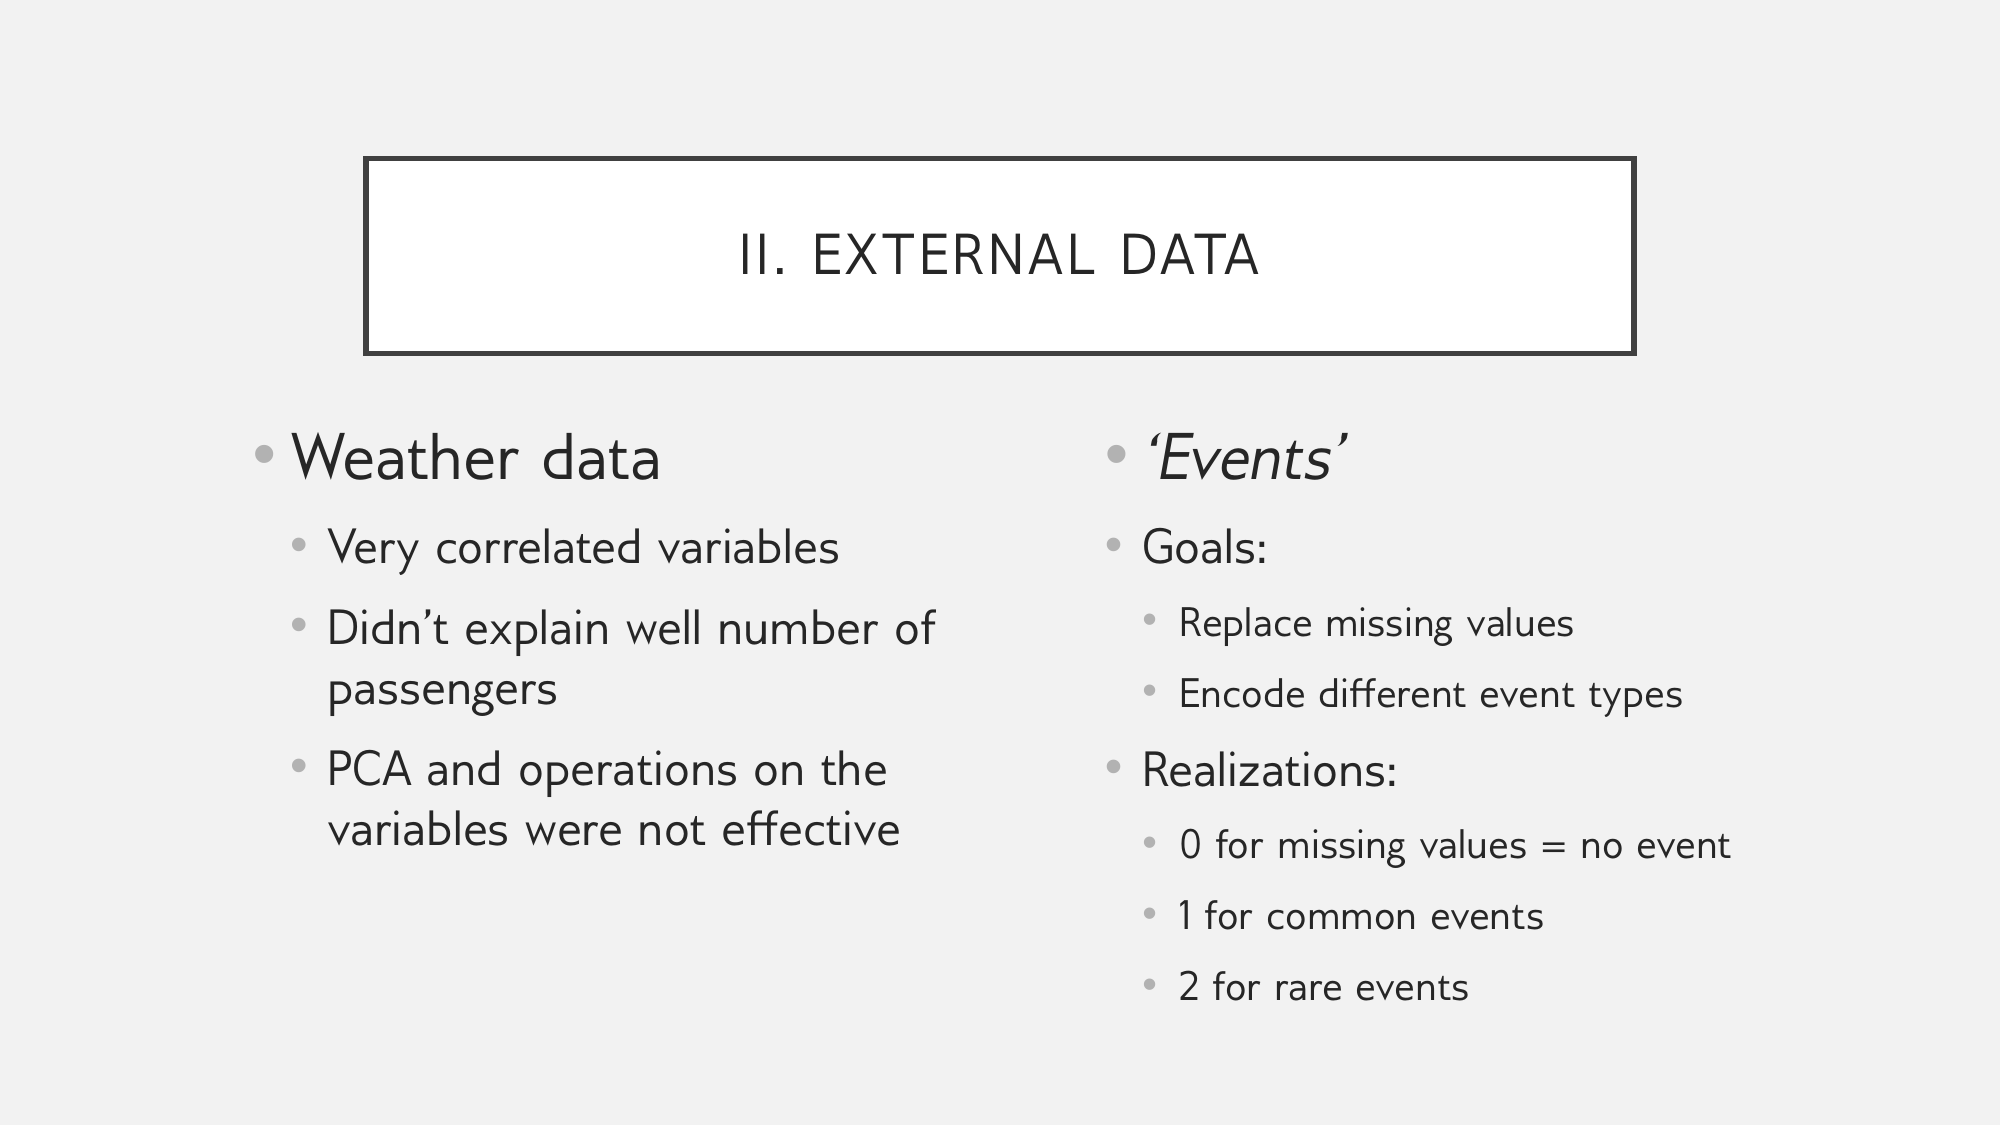

# II. External data
Weather data
Very correlated variables
Didn’t explain well number of passengers
PCA and operations on the variables were not effective
‘Events’
Goals:
Replace missing values
Encode different event types
Realizations:
0 for missing values = no event
1 for common events
2 for rare events